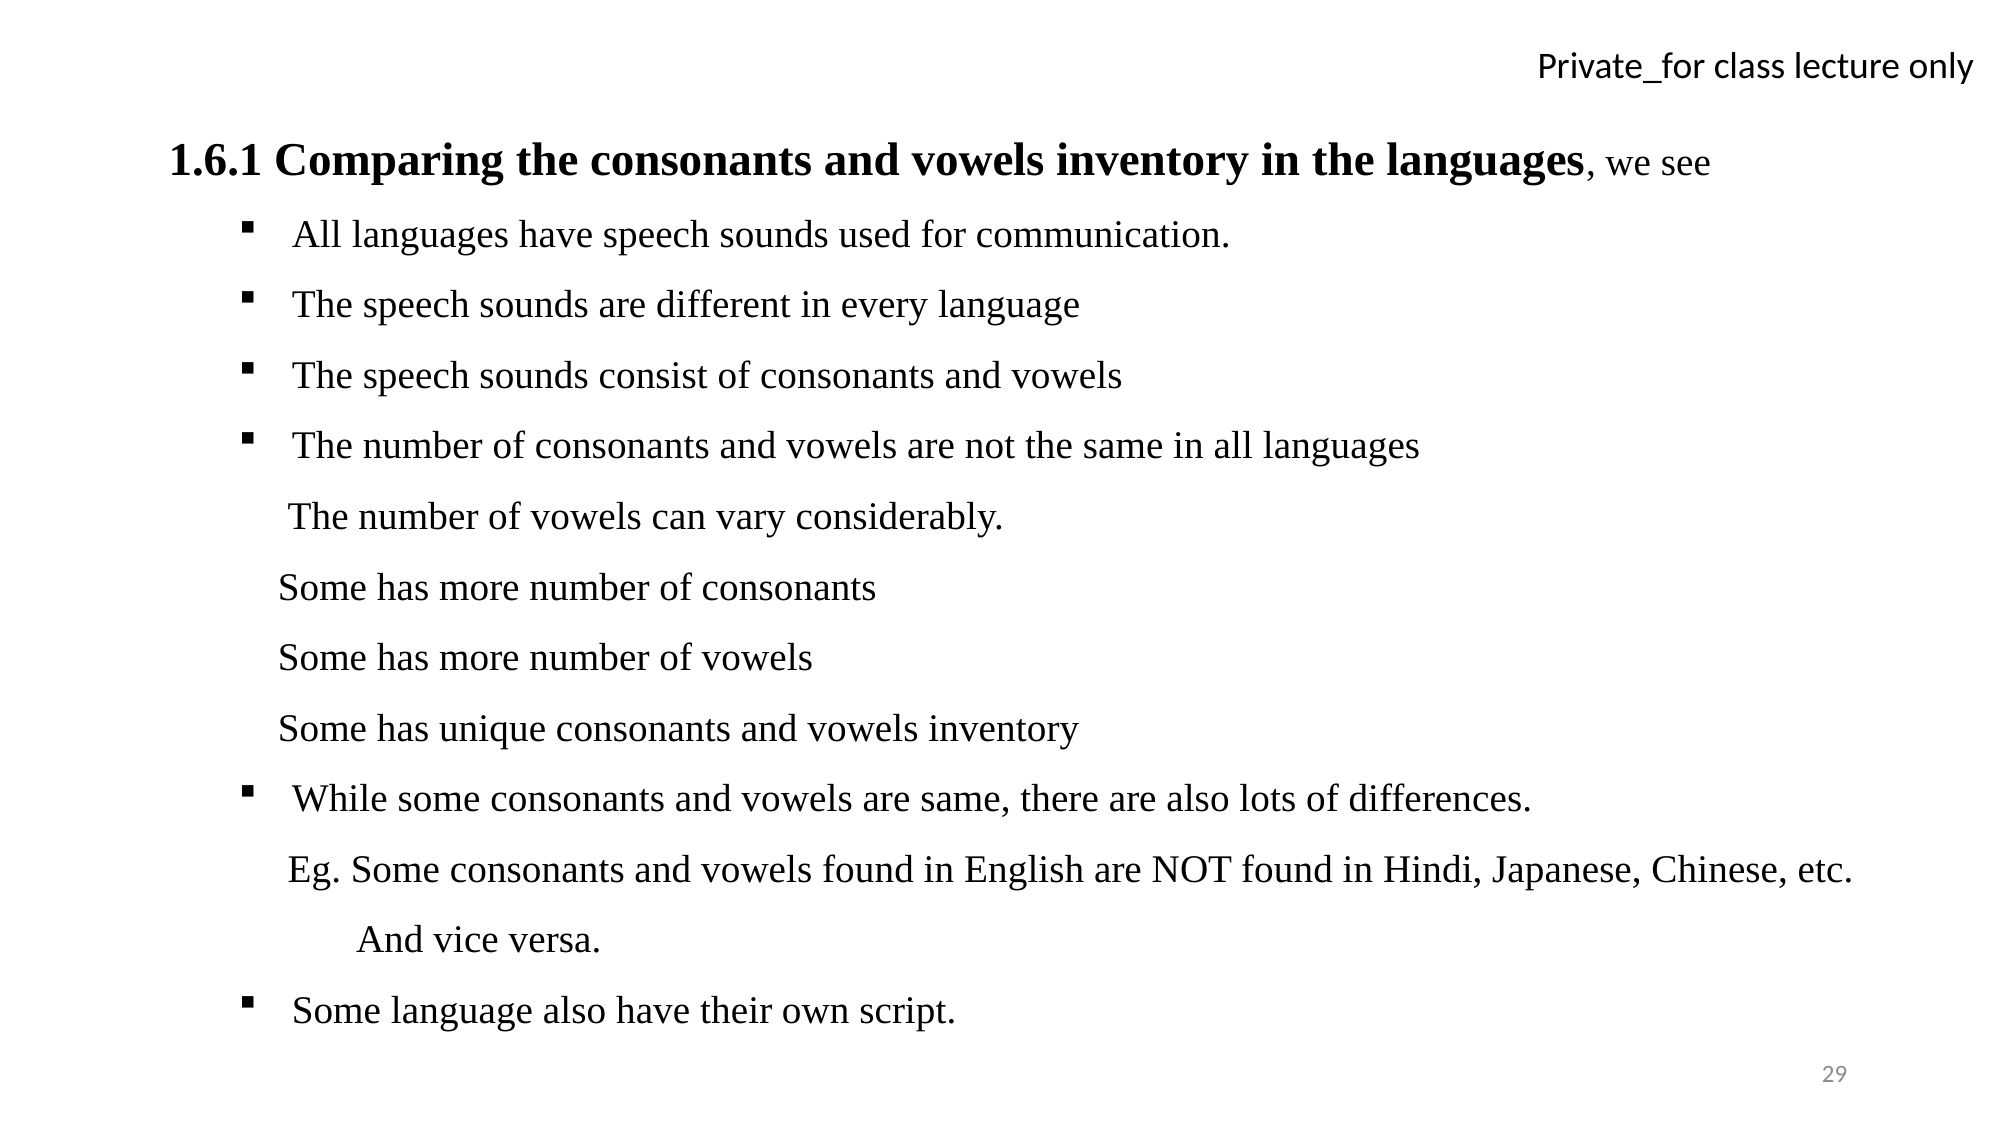

1.6.1 Comparing the consonants and vowels inventory in the languages, we see
All languages have speech sounds used for communication.
The speech sounds are different in every language
The speech sounds consist of consonants and vowels
The number of consonants and vowels are not the same in all languages
     The number of vowels can vary considerably.
    Some has more number of consonants
    Some has more number of vowels
    Some has unique consonants and vowels inventory
While some consonants and vowels are same, there are also lots of differences.
     Eg. Some consonants and vowels found in English are NOT found in Hindi, Japanese, Chinese, etc.
            And vice versa.
Some language also have their own script.

29